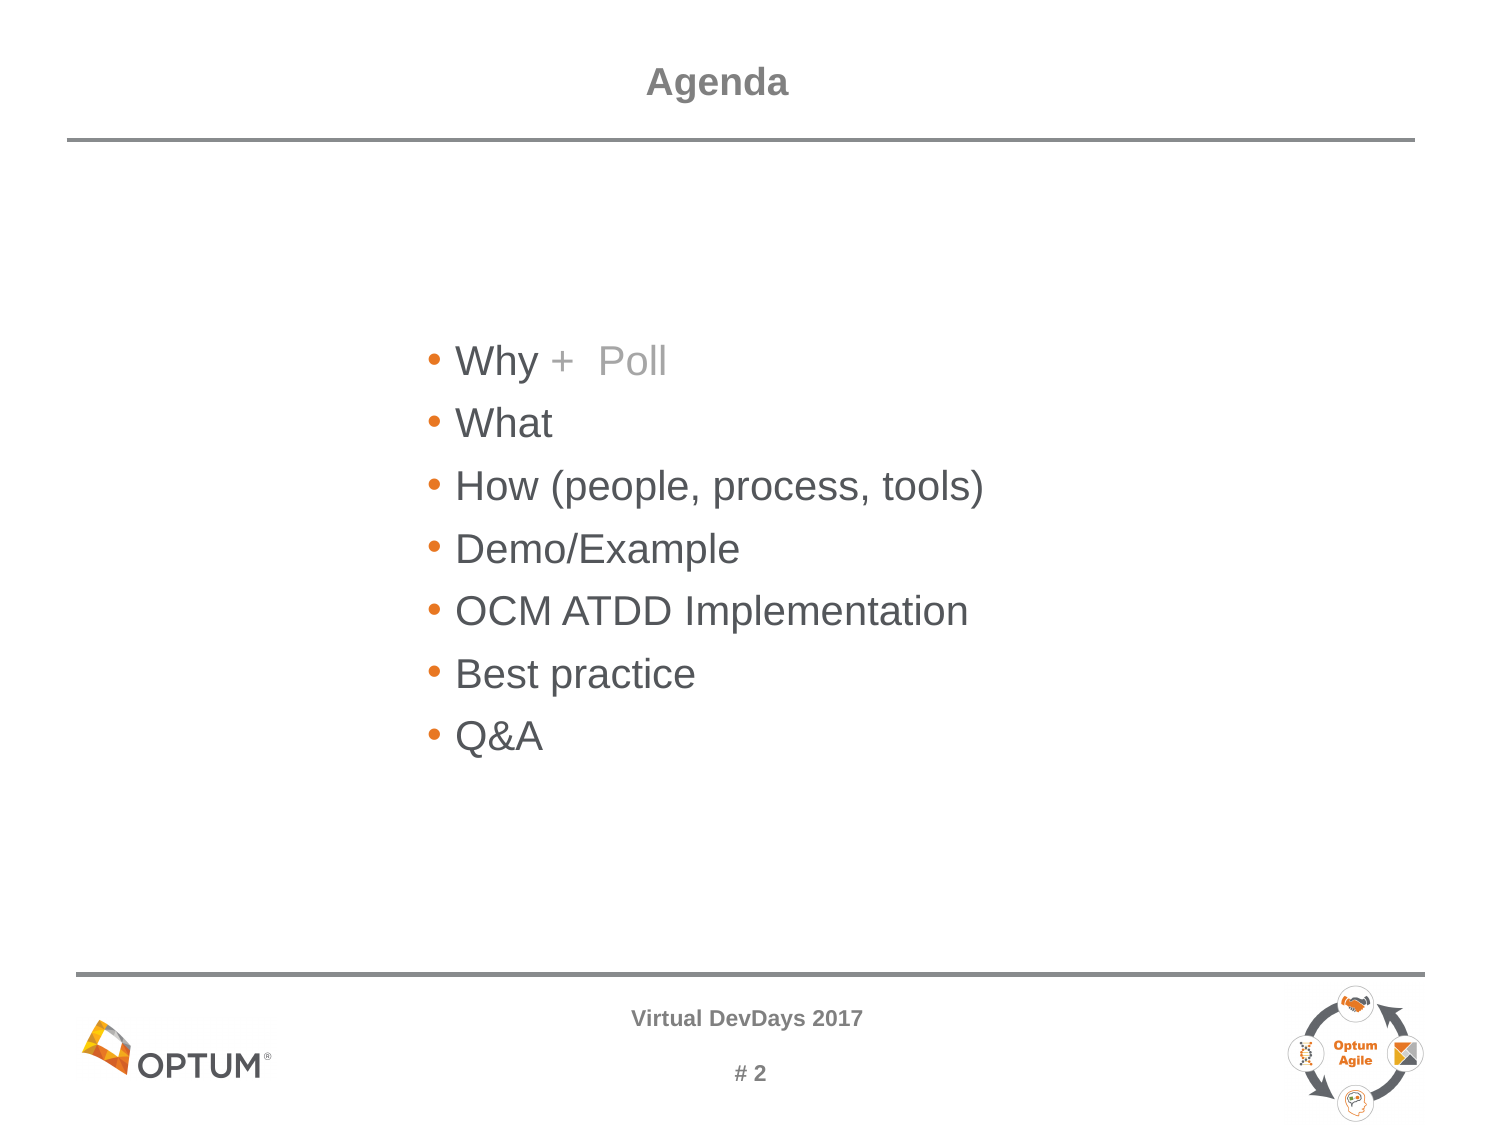

# Agenda
Why +  Poll
What
How (people, process, tools)
Demo/Example
OCM ATDD Implementation
Best practice
Q&A